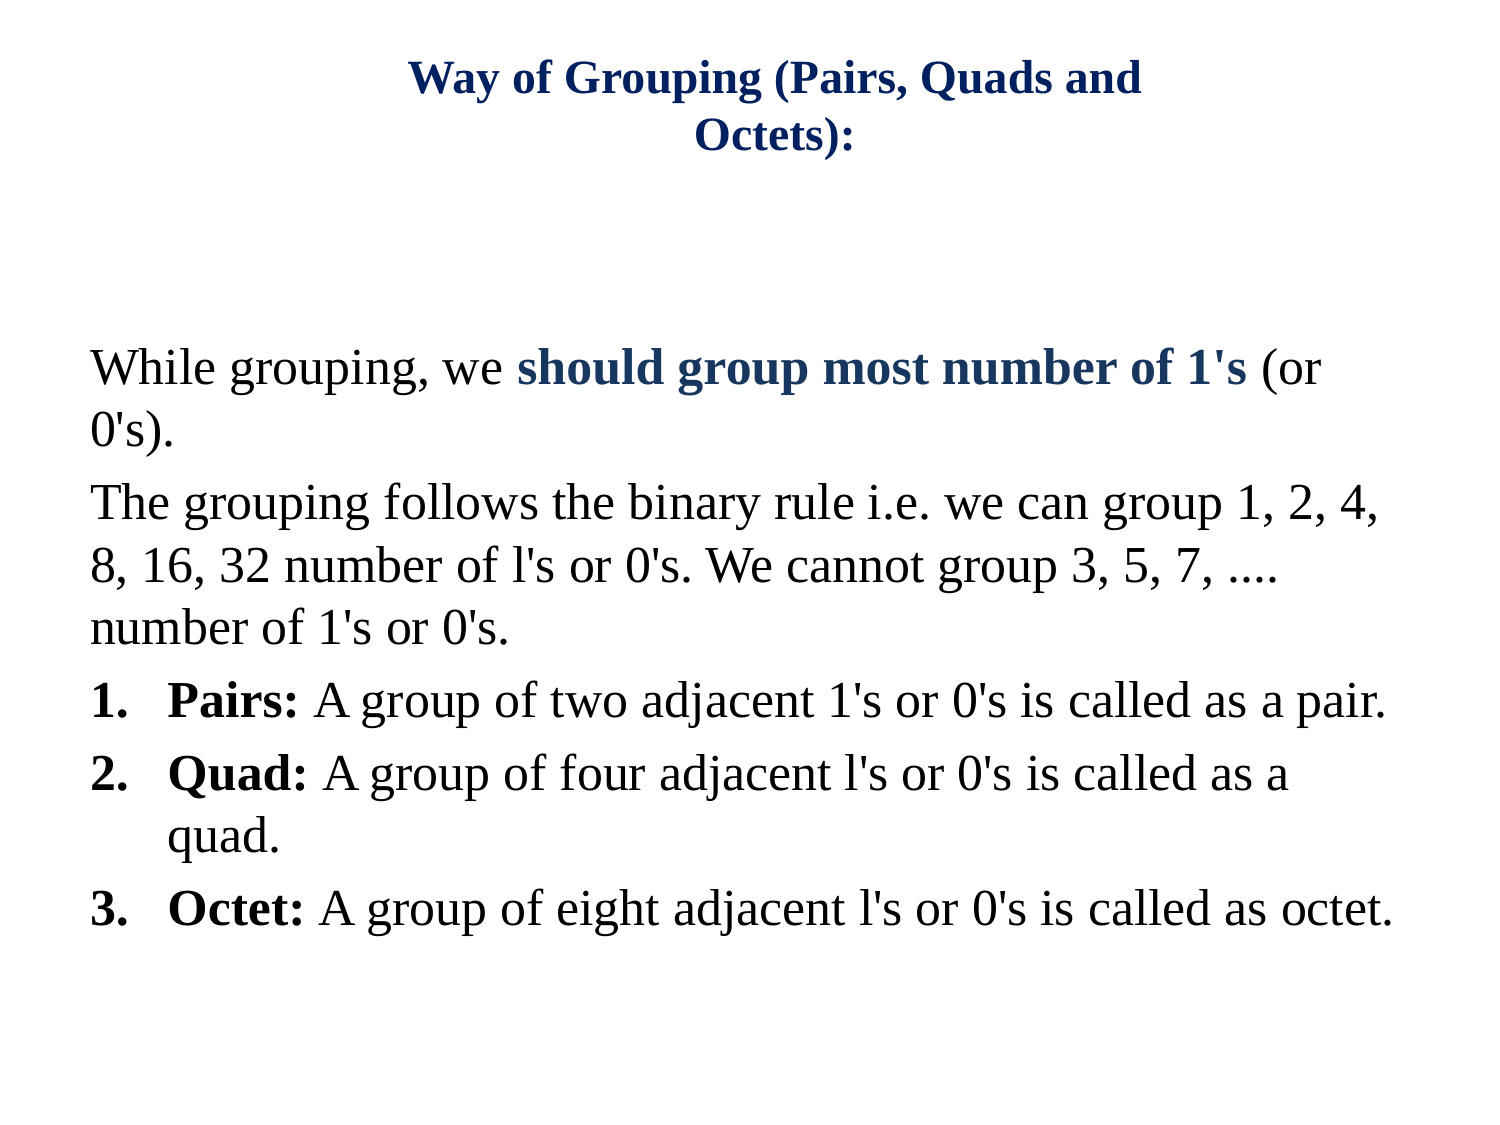

# Way of Grouping (Pairs, Quads and Octets):
While grouping, we should group most number of 1's (or 0's).
The grouping follows the binary rule i.e. we can group 1, 2, 4, 8, 16, 32 number of l's or 0's. We cannot group 3, 5, 7, .... number of 1's or 0's.
Pairs: A group of two adjacent 1's or 0's is called as a pair.
Quad: A group of four adjacent l's or 0's is called as a quad.
Octet: A group of eight adjacent l's or 0's is called as octet.